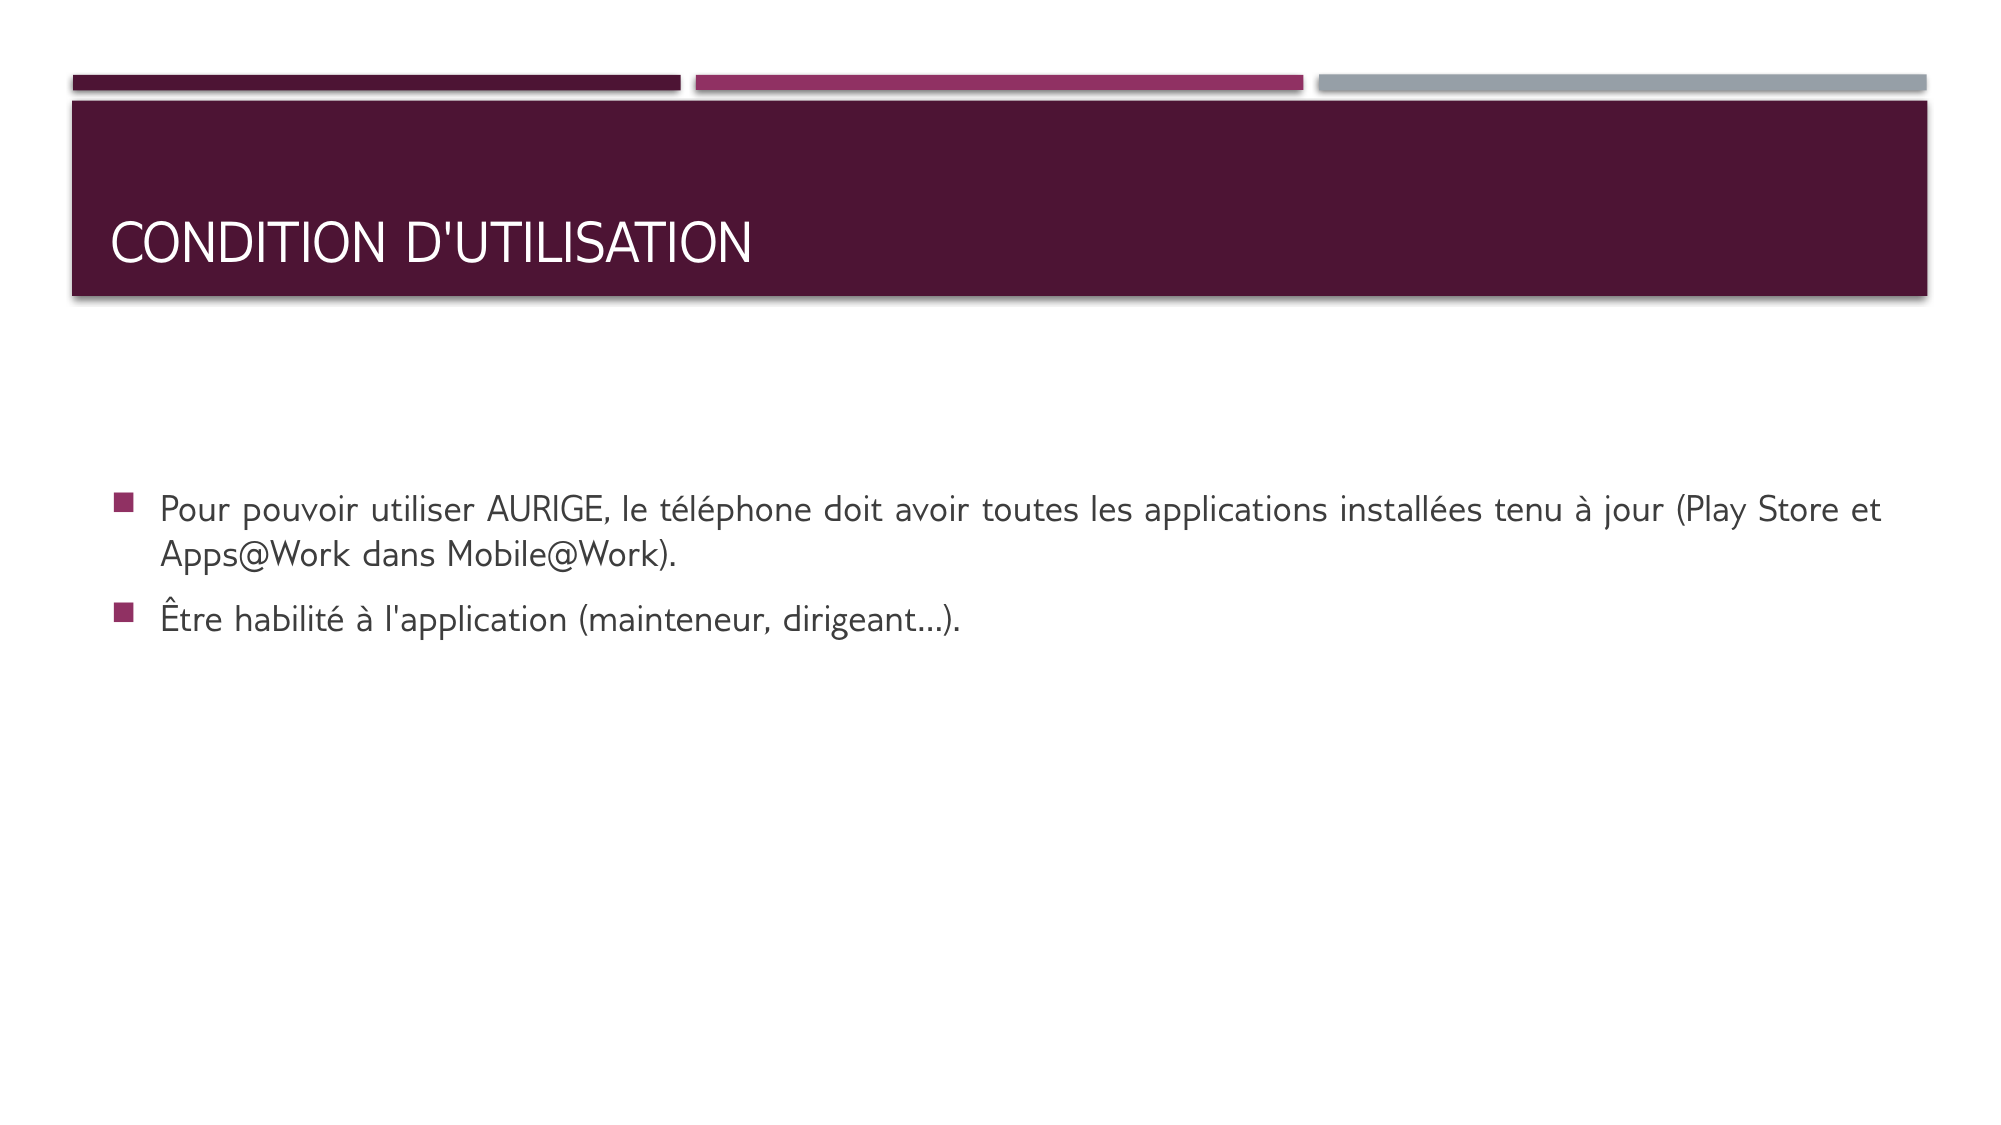

# CONDITION d'UTILISATION
Pour pouvoir utiliser AURIGE, le téléphone doit avoir toutes les applications installées tenu à jour (Play Store et Apps@Work dans Mobile@Work).
Être habilité à l'application (mainteneur, dirigeant…).